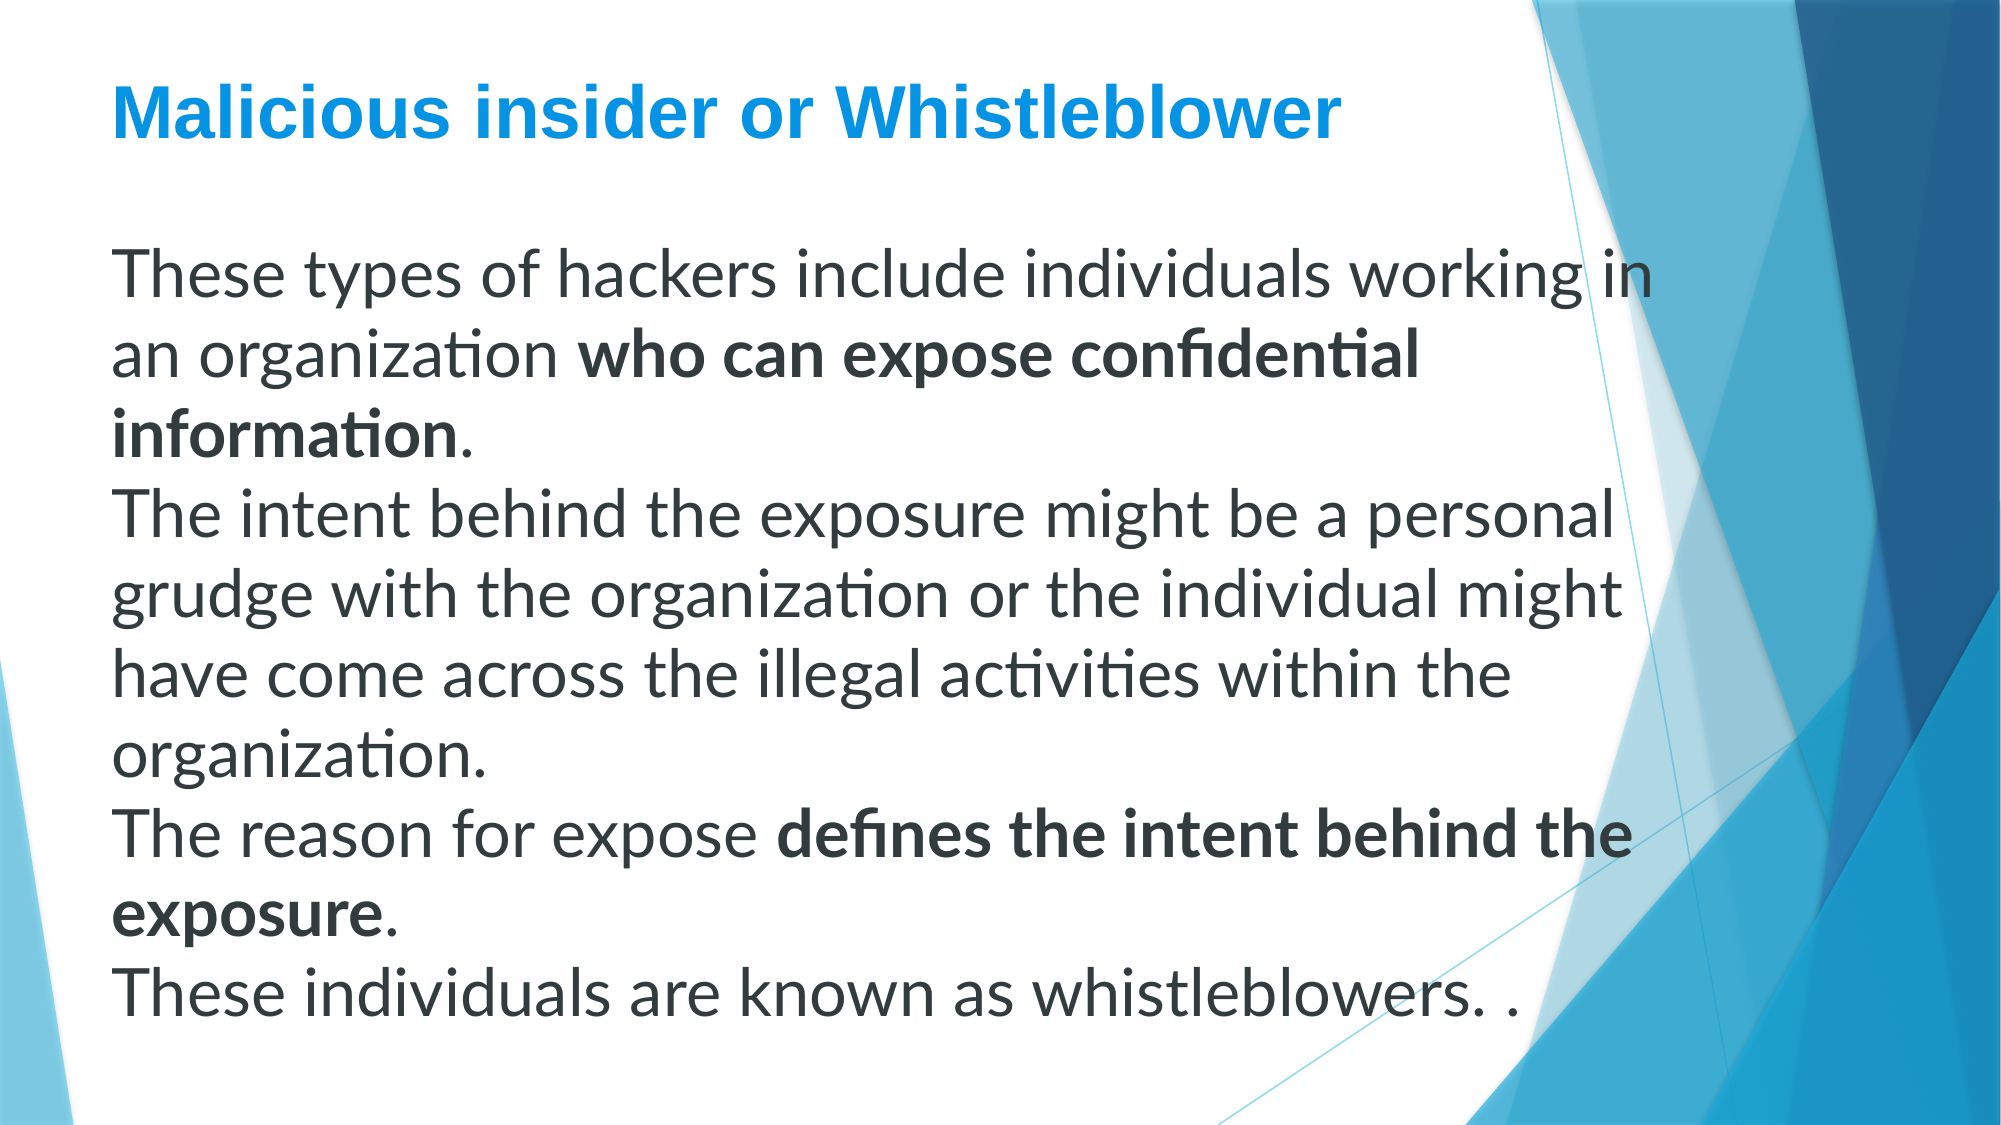

# Malicious insider or Whistleblower
These types of hackers include individuals working in an organization who can expose confidential information.
The intent behind the exposure might be a personal grudge with the organization or the individual might have come across the illegal activities within the organization.
The reason for expose defines the intent behind the exposure.
These individuals are known as whistleblowers. .